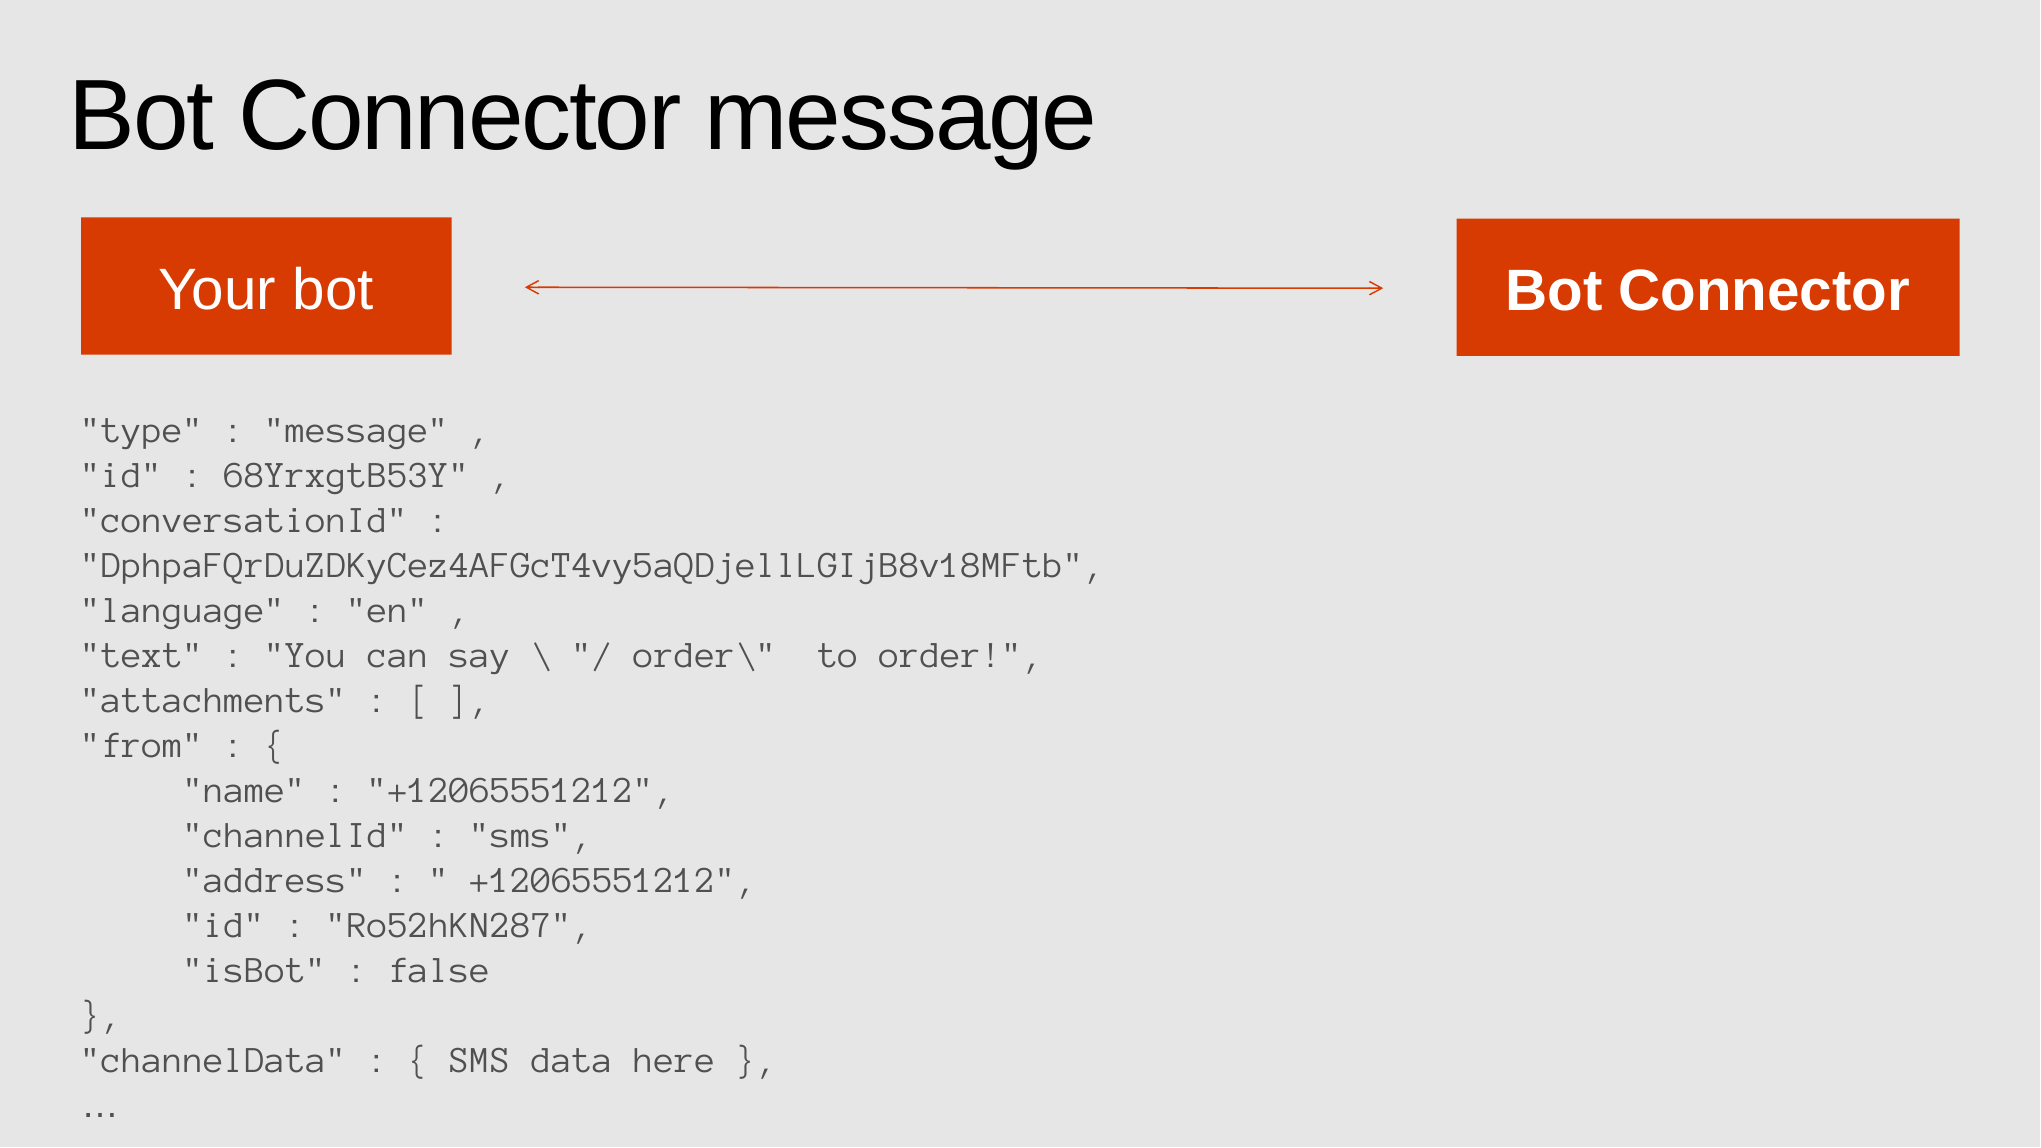

# Bot Connector message
Your bot
Bot Connector

"type" : "message" ,
"id" : 68YrxgtB53Y" ,
"conversationId" : "DphpaFQrDuZDKyCez4AFGcT4vy5aQDjellLGIjB8v18MFtb",
"language" : "en" ,
"text" : "You can say \ "/ order\"  to order!",
"attachments" : [ ],
"from" : {
     "name" : "+12065551212",
     "channelId" : "sms",
     "address" : " +12065551212",
     "id" : "Ro52hKN287",
     "isBot" : false
},
"channelData" : { SMS data here },
…